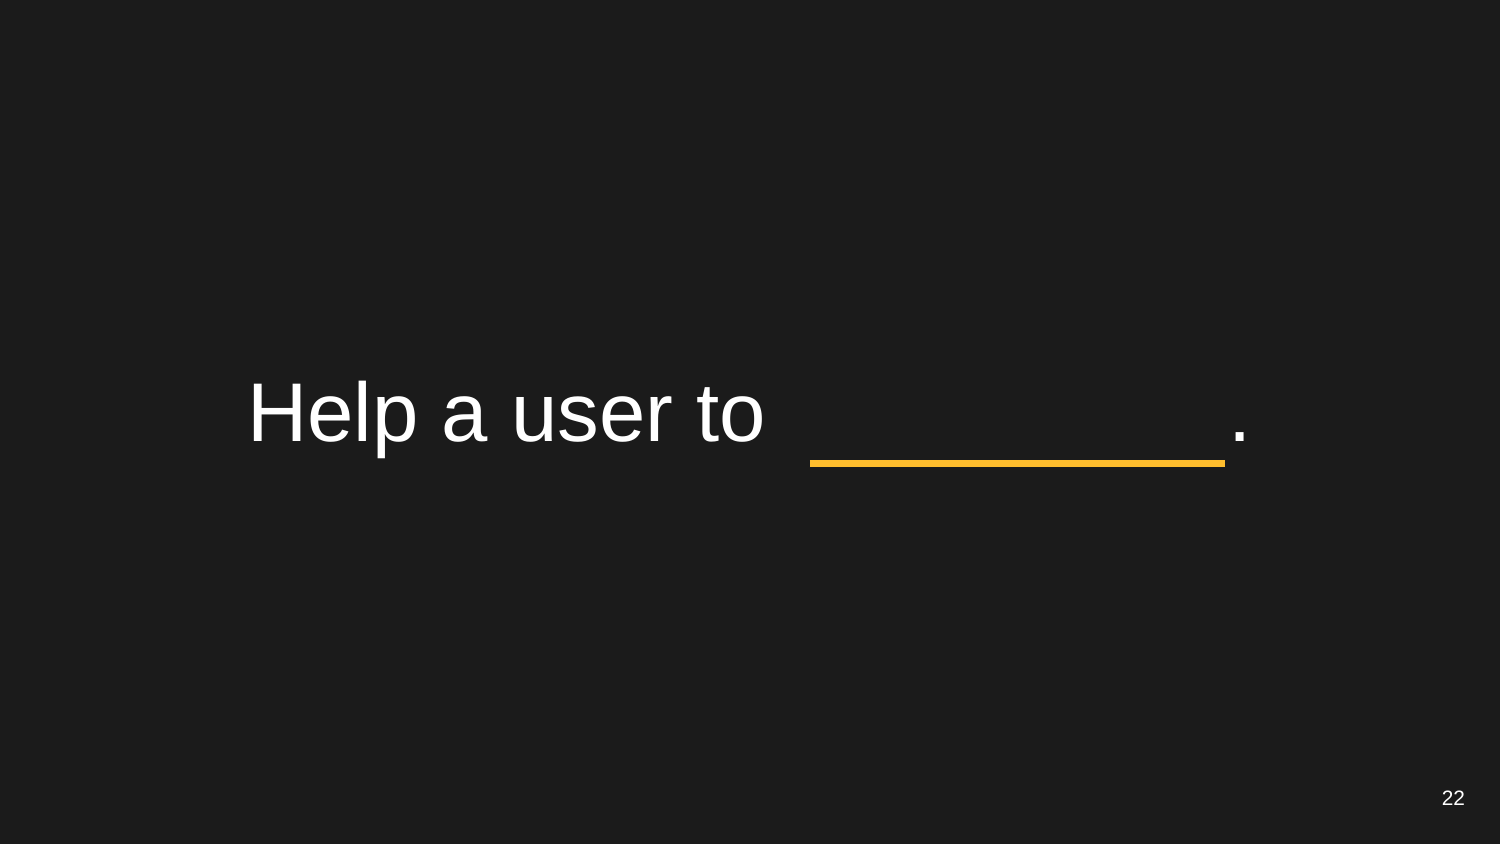

# Help a user to  _________.
22